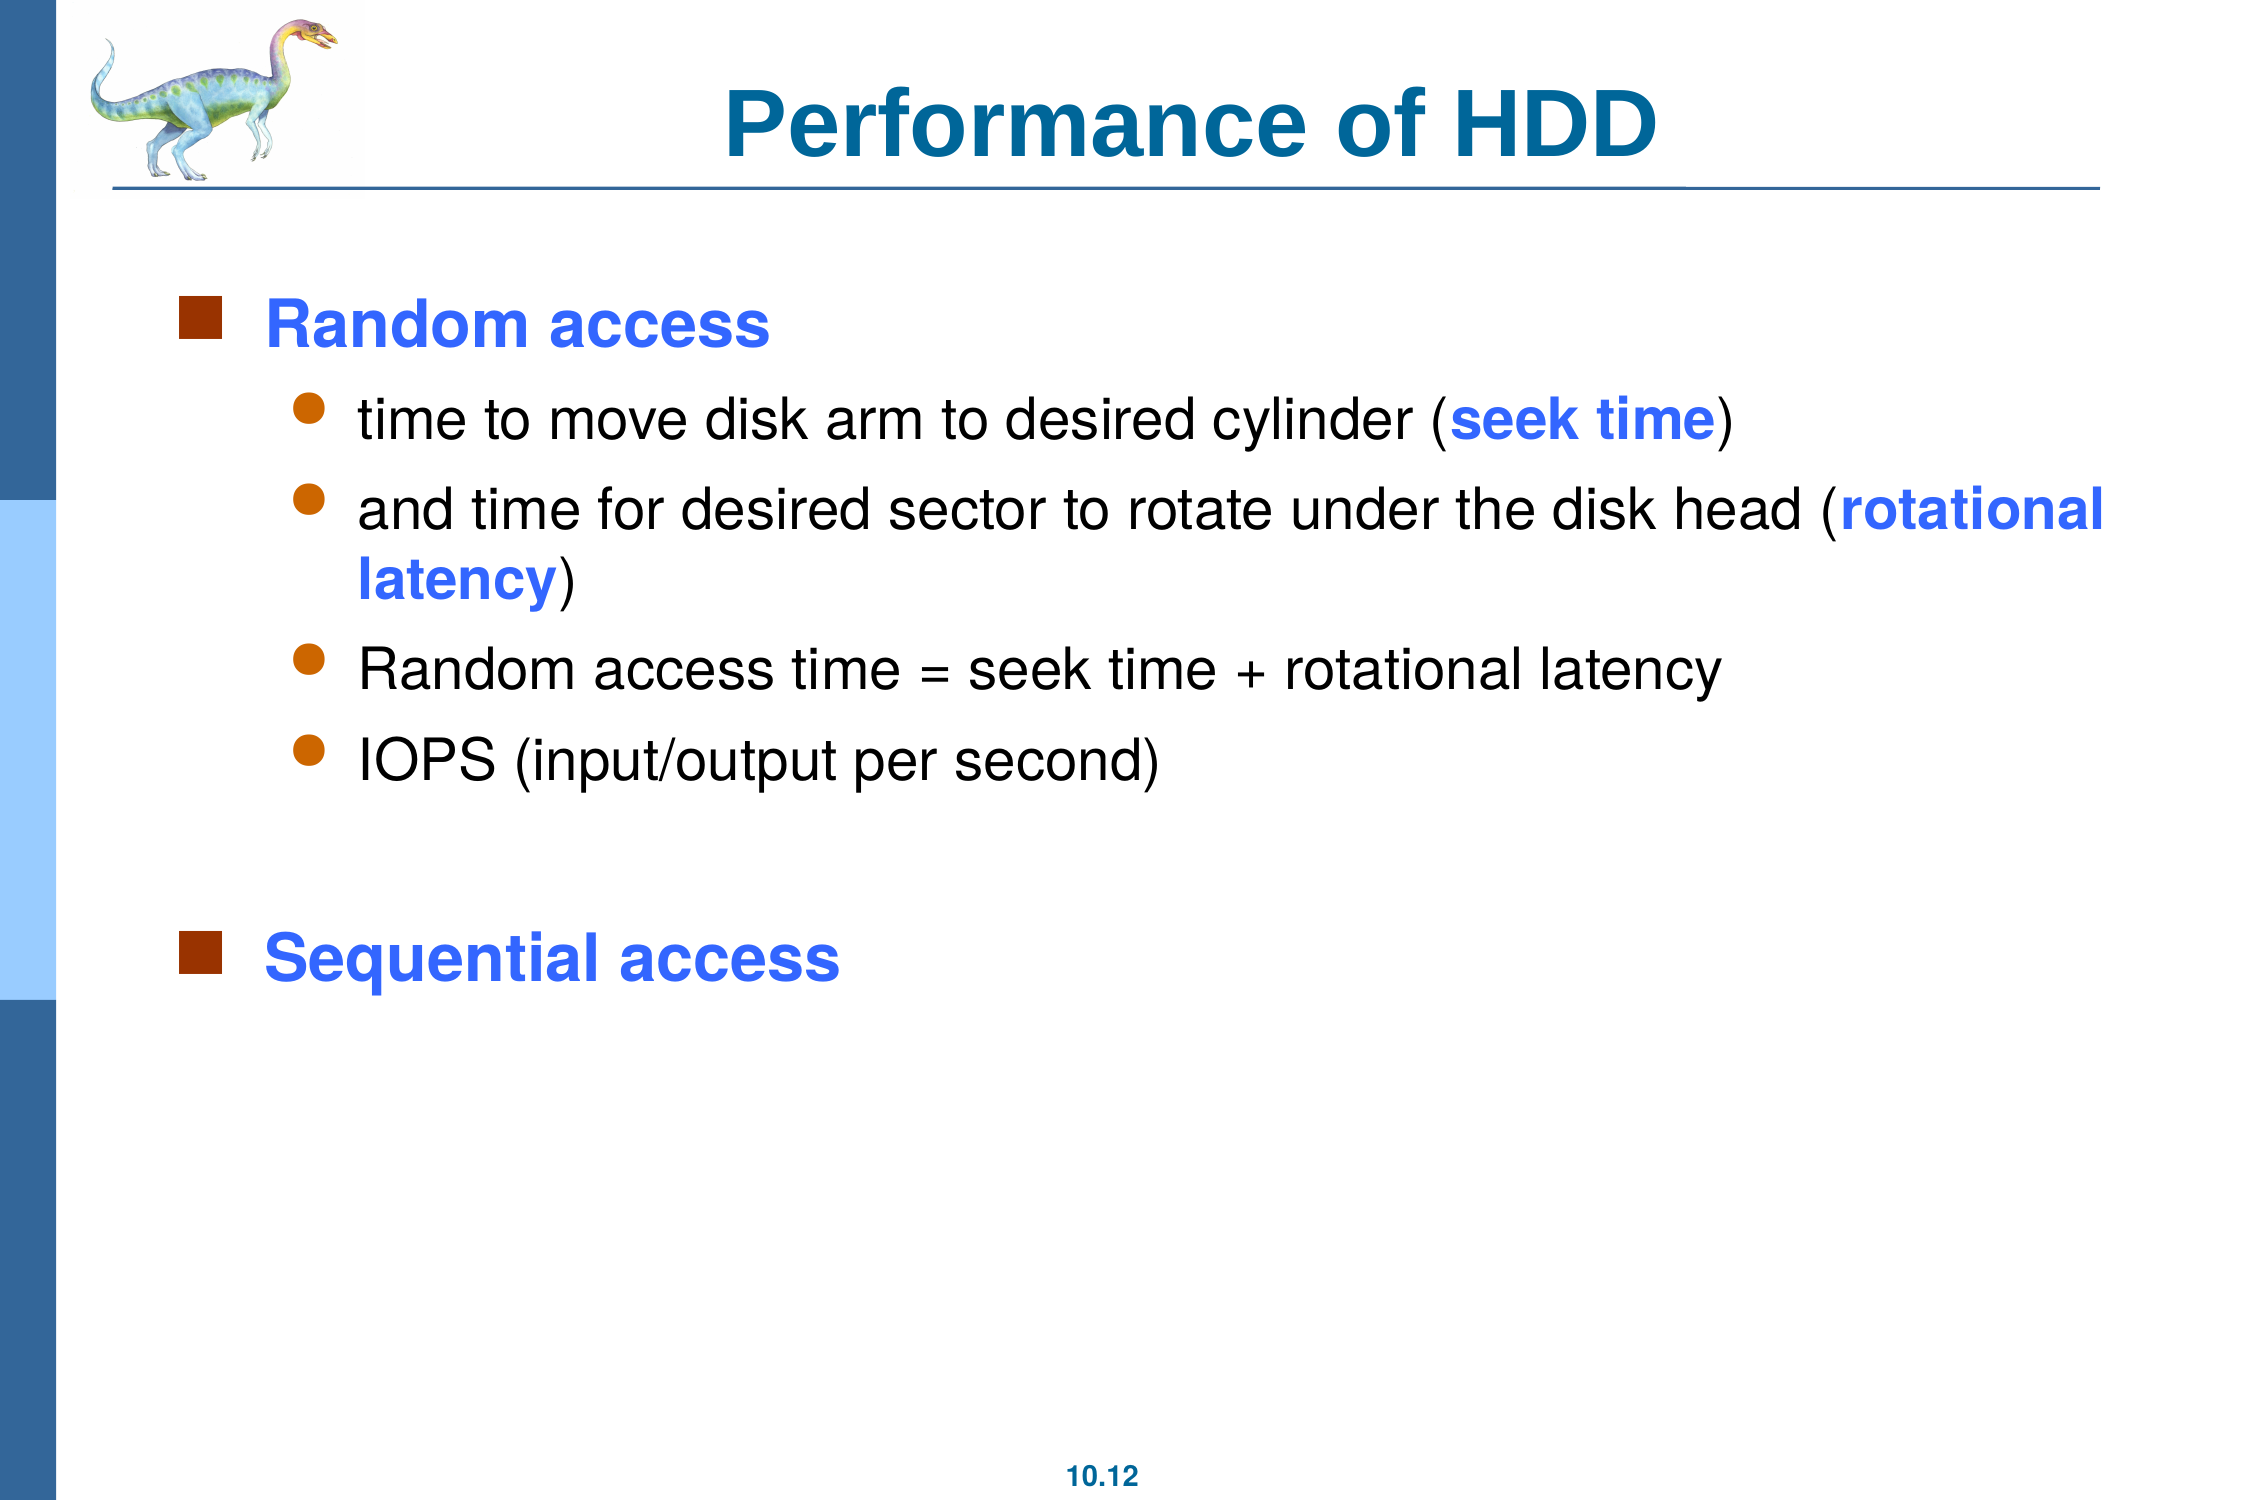

# Performance of HDD
Random access
time to move disk arm to desired cylinder (seek time)
and time for desired sector to rotate under the disk head (rotational latency)
Random access time = seek time + rotational latency
IOPS (input/output per second)

Sequential access